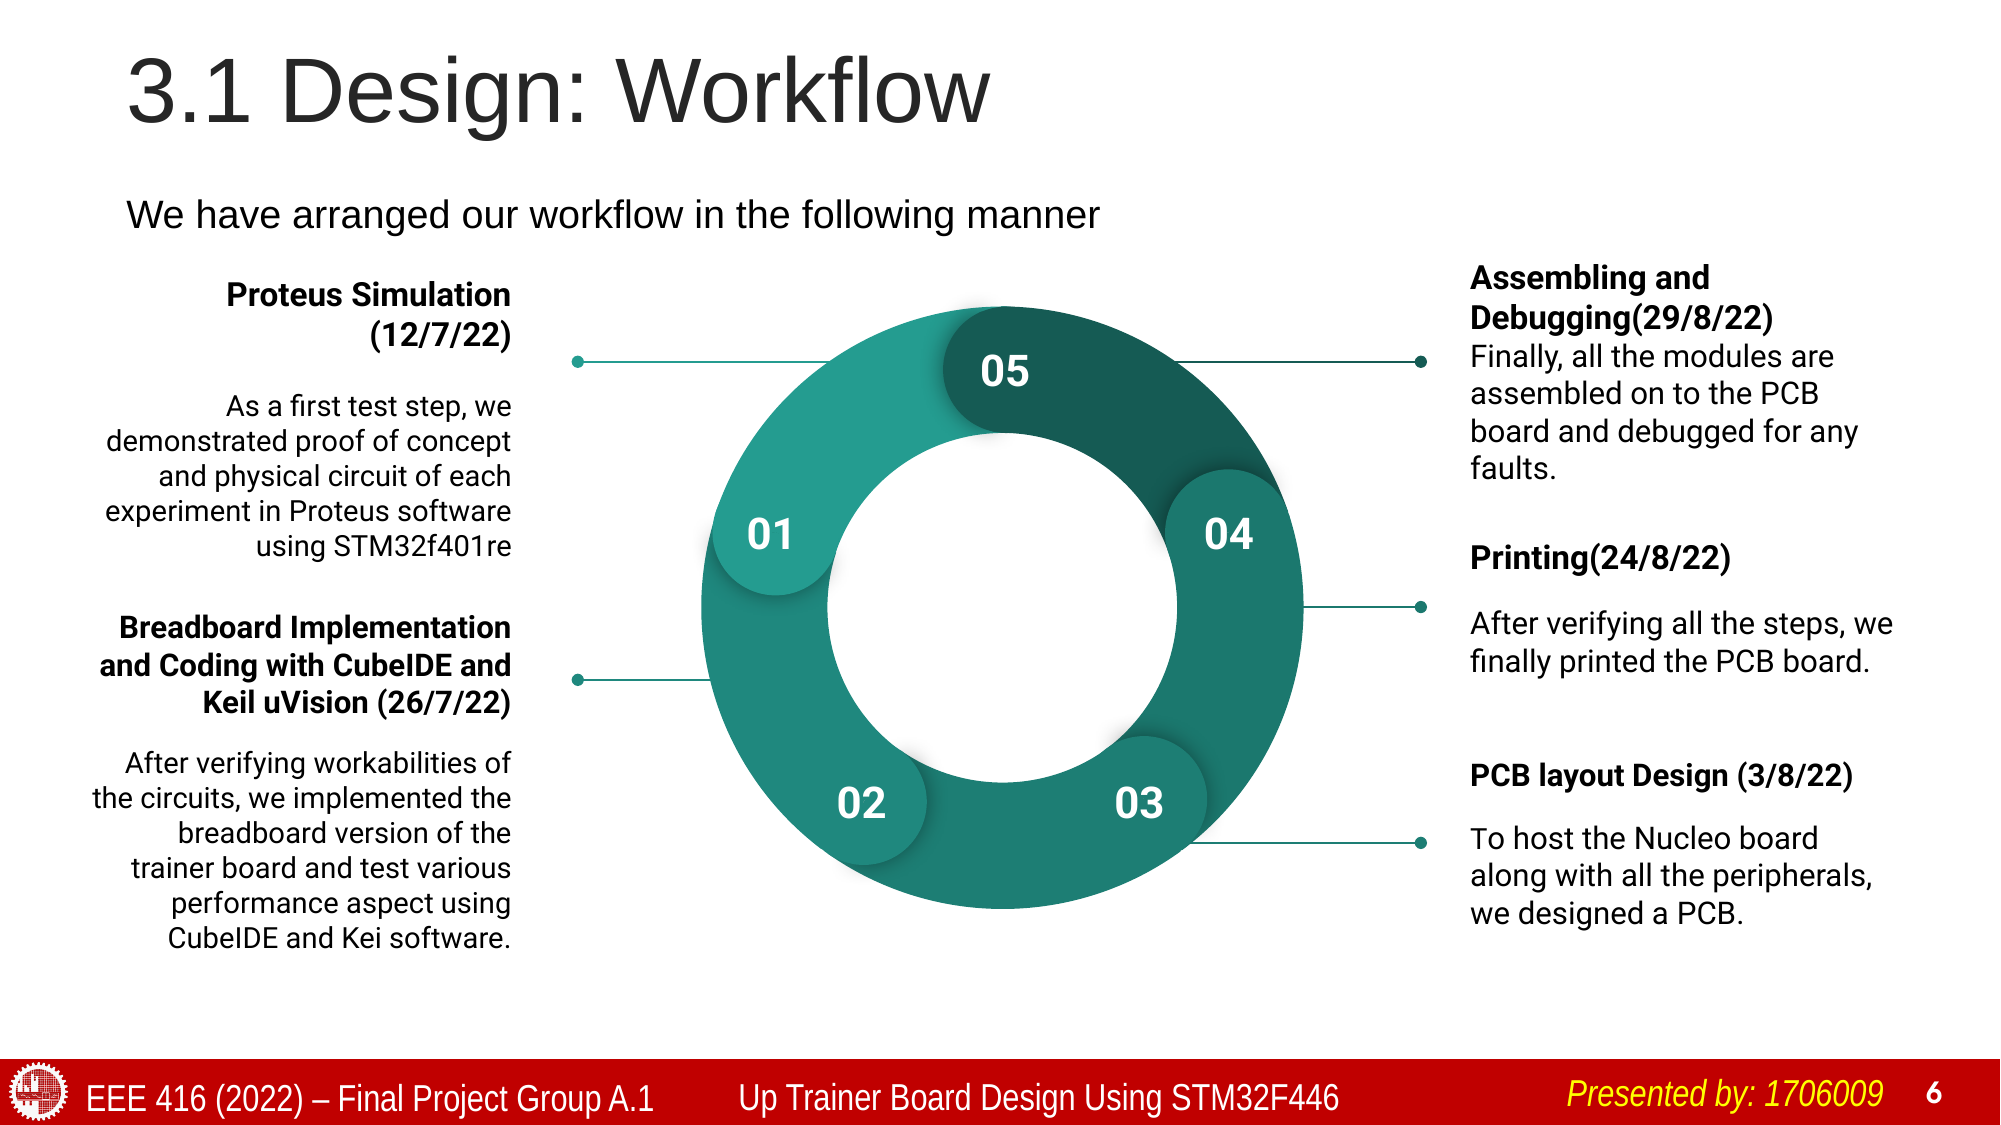

# 3.1 Design: Workflow

05

01
04

02
03
We have arranged our workflow in the following manner
Assembling and Debugging(29/8/22)
Finally, all the modules are assembled on to the PCB board and debugged for any faults.
Proteus Simulation (12/7/22)

As a first test step, we demonstrated proof of concept and physical circuit of each experiment in Proteus software using STM32f401re
Printing(24/8/22)

After verifying all the steps, we finally printed the PCB board.
Breadboard Implementation and Coding with CubeIDE and Keil uVision (26/7/22)

After verifying workabilities of the circuits, we implemented the breadboard version of the trainer board and test various performance aspect using CubeIDE and Kei software.
PCB layout Design (3/8/22)

To host the Nucleo board along with all the peripherals, we designed a PCB.
Presented by: 1706009
Up Trainer Board Design Using STM32F446
EEE 416 (2022) – Final Project Group A.1
6